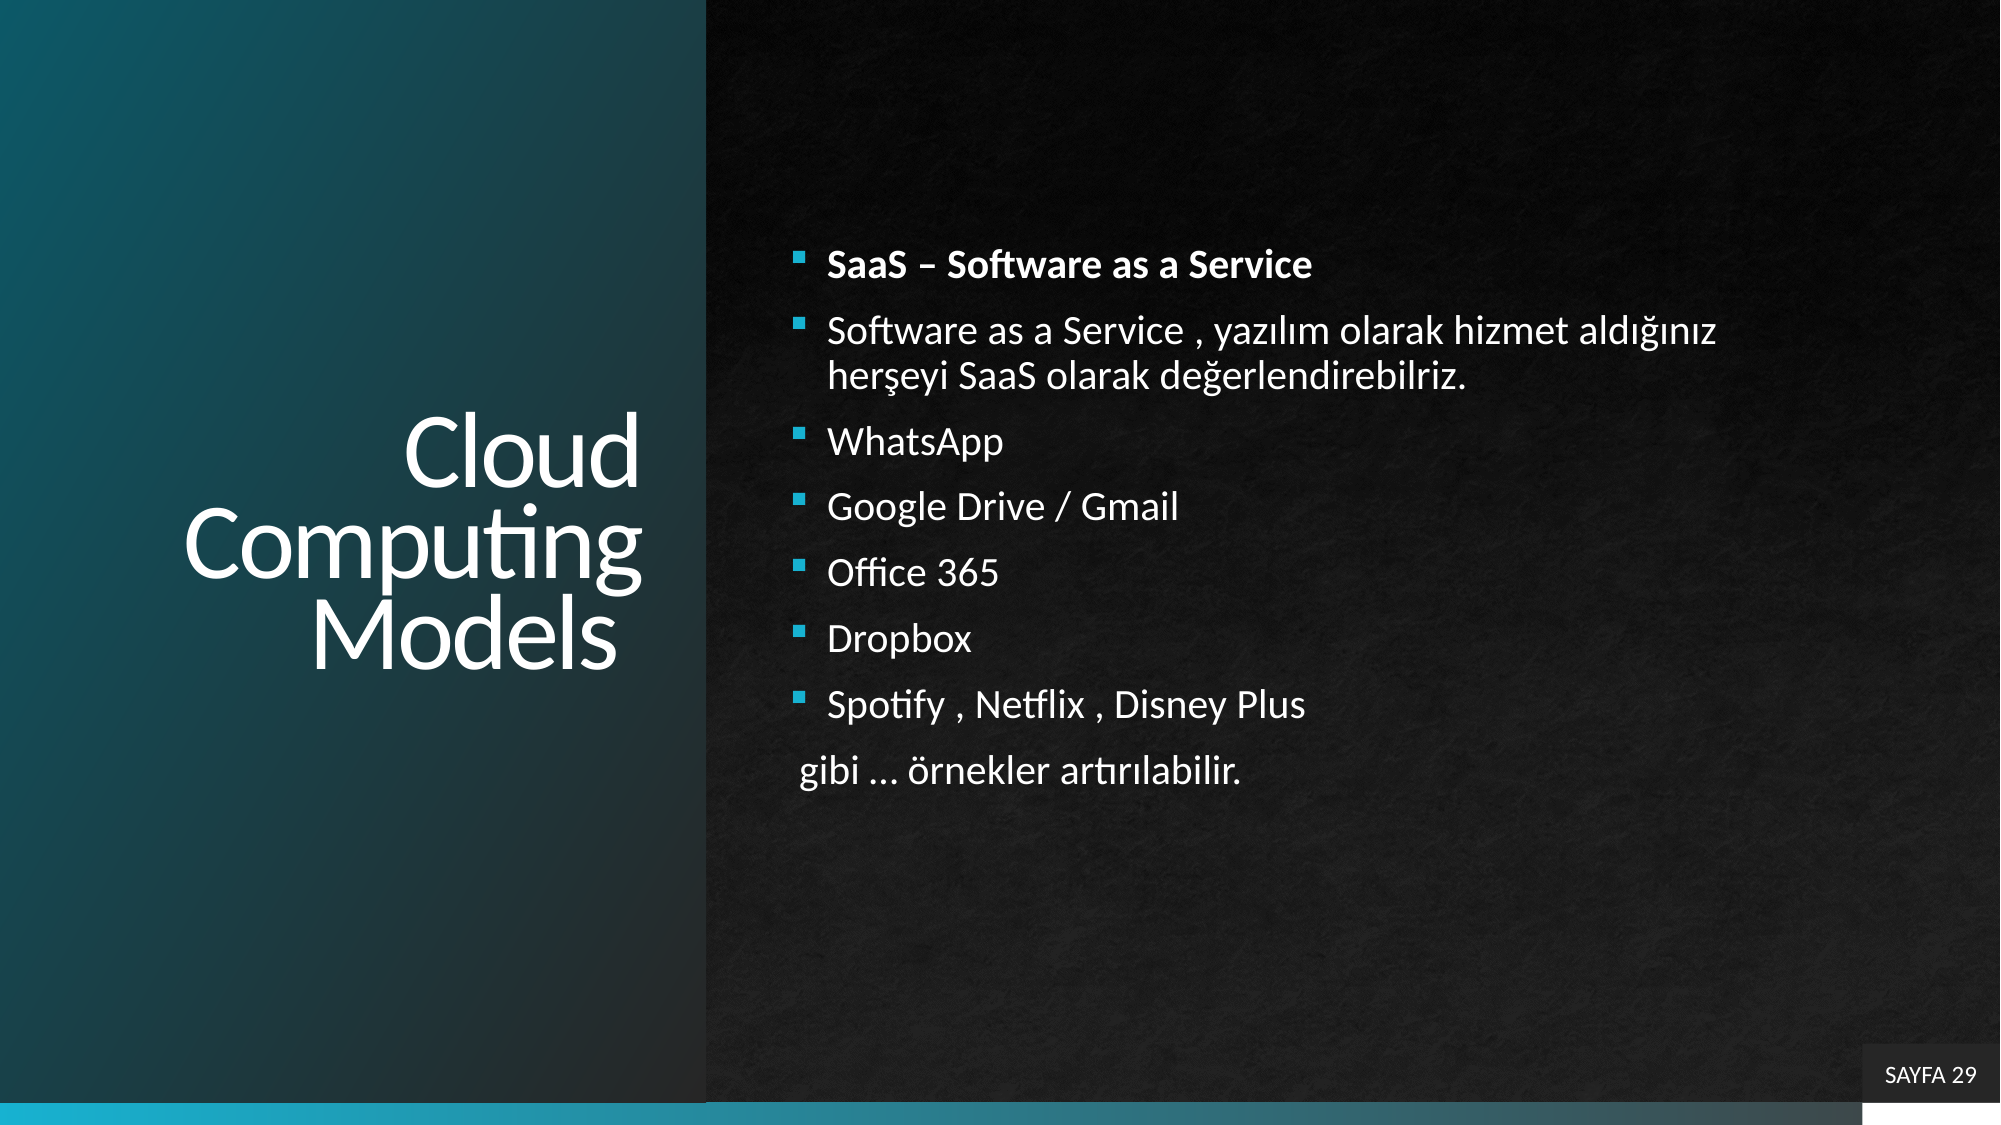

# Cloud Computing Models
SaaS – Software as a Service
Software as a Service , yazılım olarak hizmet aldığınız herşeyi SaaS olarak değerlendirebilriz.
WhatsApp
Google Drive / Gmail
Office 365
Dropbox
Spotify , Netflix , Disney Plus
 gibi … örnekler artırılabilir.

SAYFA 29